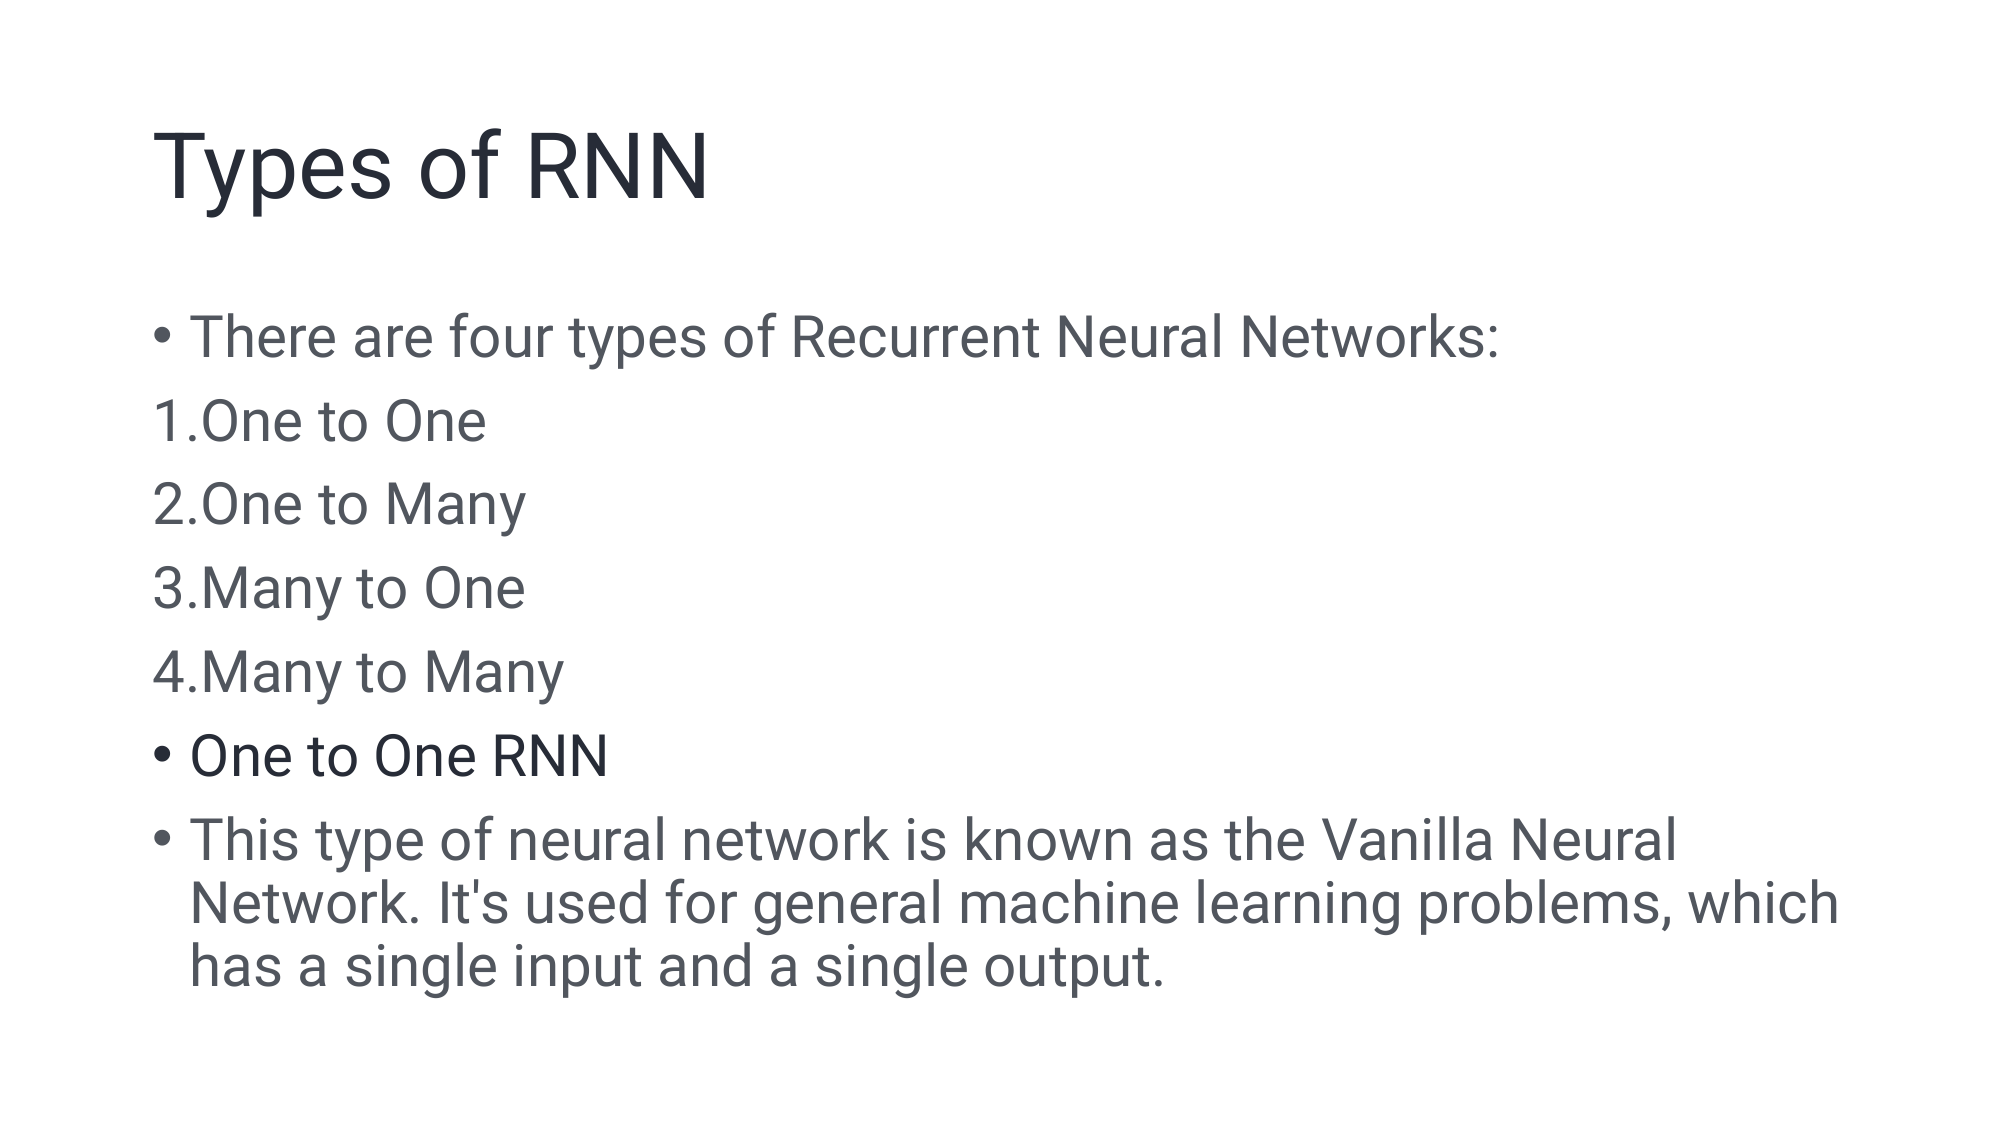

# Types of RNN
There are four types of Recurrent Neural Networks:
One to One
One to Many
Many to One
Many to Many
One to One RNN
This type of neural network is known as the Vanilla Neural Network. It's used for general machine learning problems, which has a single input and a single output.